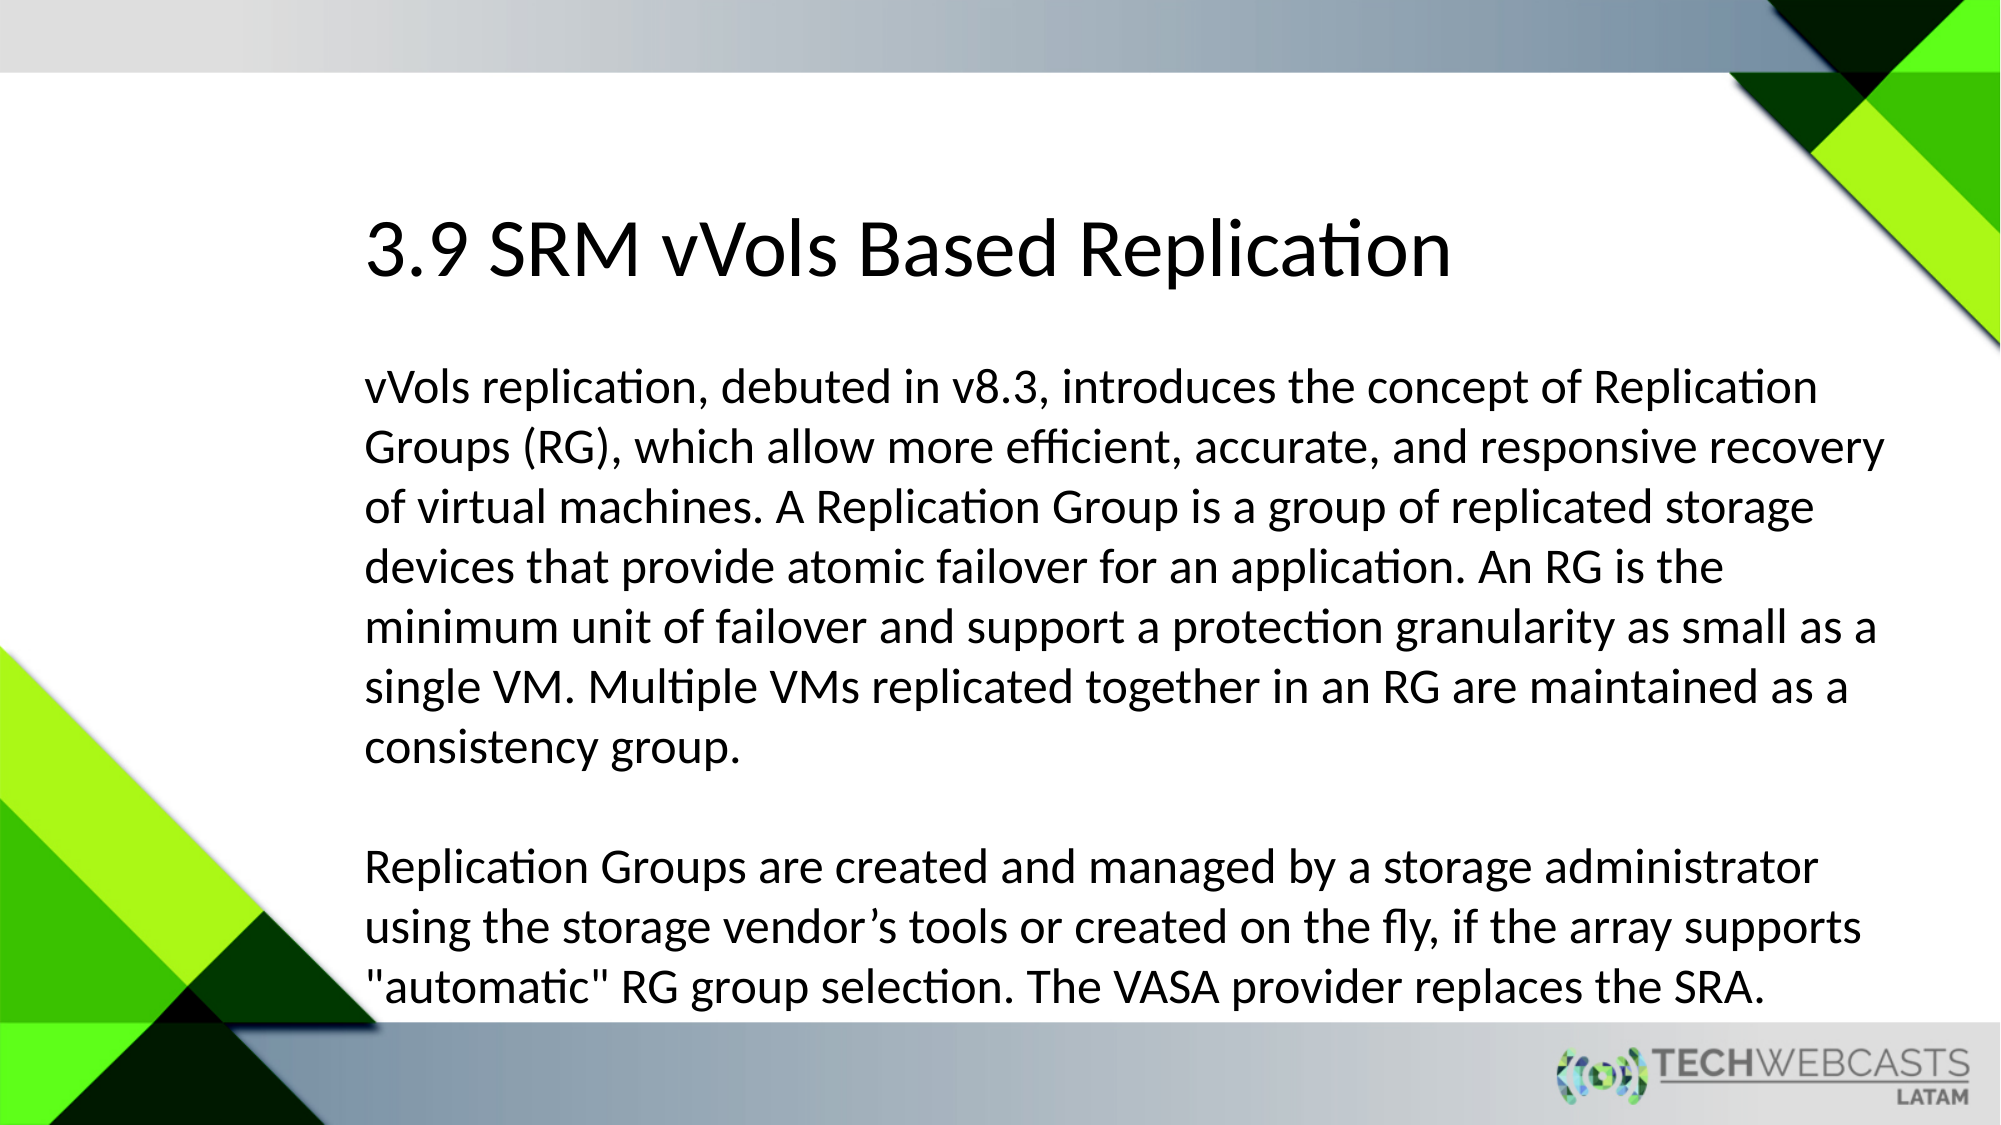

3.9 SRM vVols Based Replication

vVols replication, debuted in v8.3, introduces the concept of Replication Groups (RG), which allow more efficient, accurate, and responsive recovery of virtual machines. A Replication Group is a group of replicated storage devices that provide atomic failover for an application. An RG is the minimum unit of failover and support a protection granularity as small as a single VM. Multiple VMs replicated together in an RG are maintained as a consistency group.

Replication Groups are created and managed by a storage administrator using the storage vendor’s tools or created on the fly, if the array supports "automatic" RG group selection. The VASA provider replaces the SRA.